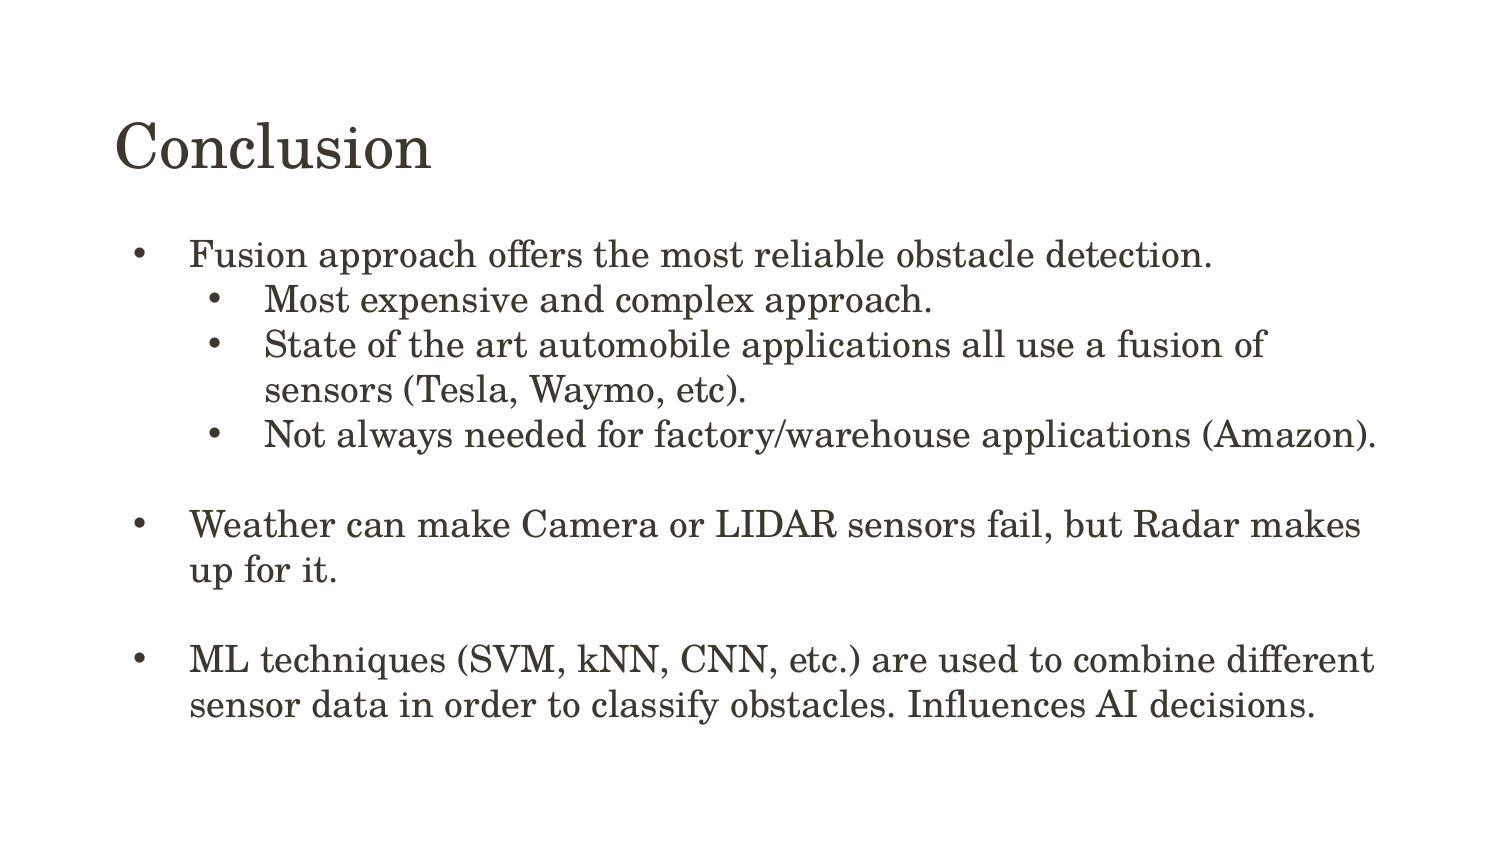

# Conclusion
Fusion approach offers the most reliable obstacle detection.
Most expensive and complex approach.
State of the art automobile applications all use a fusion of sensors (Tesla, Waymo, etc).
Not always needed for factory/warehouse applications (Amazon).

Weather can make Camera or LIDAR sensors fail, but Radar makes up for it.

ML techniques (SVM, kNN, CNN, etc.) are used to combine different sensor data in order to classify obstacles. Influences AI decisions.